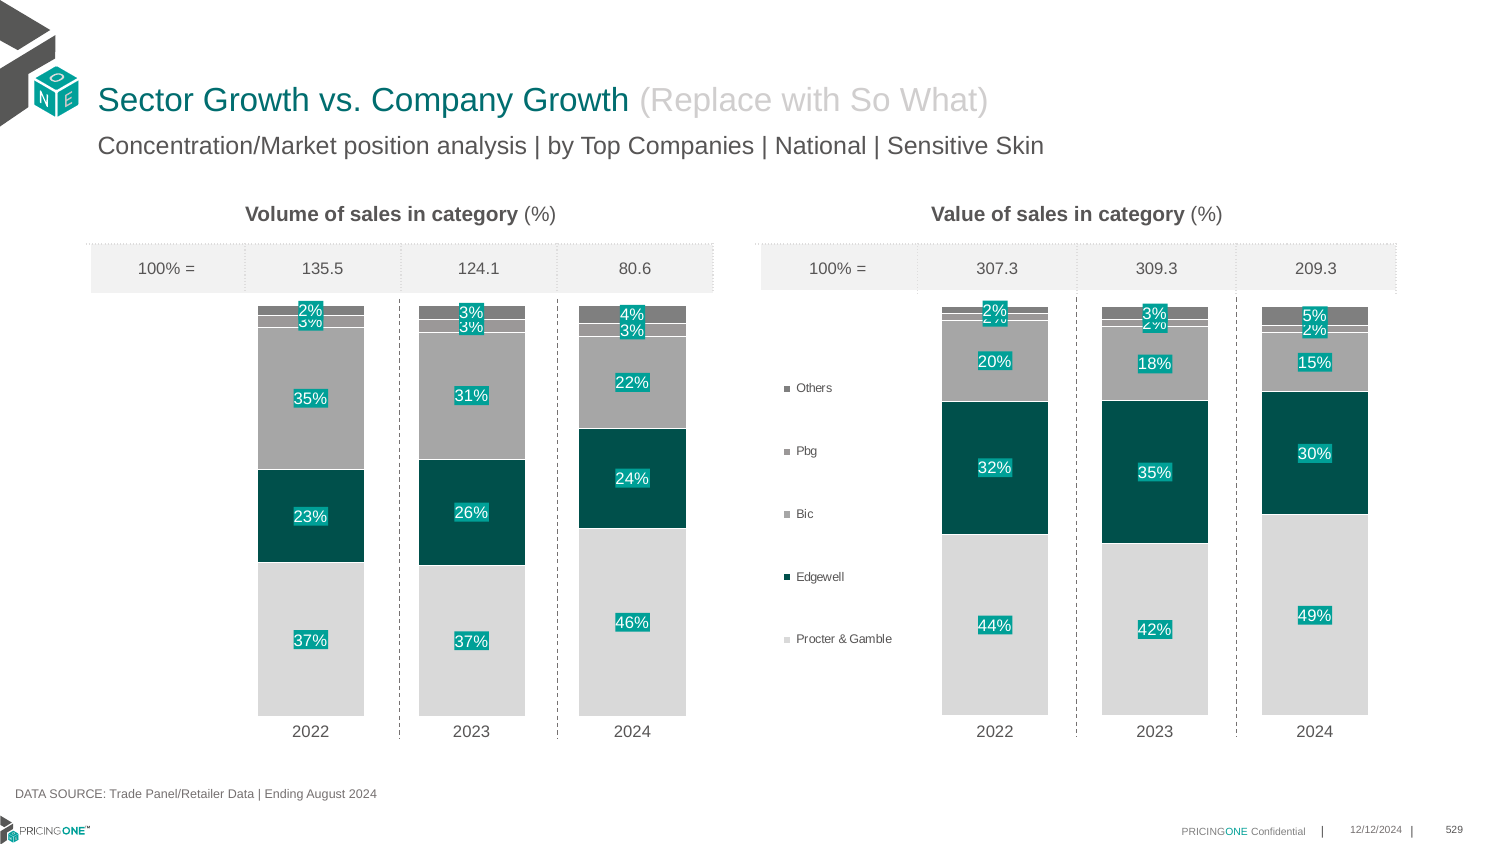

# Sector Growth vs. Company Growth (Replace with So What)
Concentration/Market position analysis | by Top Companies | National | Sensitive Skin
| Volume of sales in category (%) |  |  |  |
| --- | --- | --- | --- |
| 100% = | 135.5 | 124.1 | 80.6 |
| Value of sales in category (%) |  |  |  |
| --- | --- | --- | --- |
| 100% = | 307.3 | 309.3 | 209.3 |

### Chart

| Category | Procter & Gamble | Edgewell | Bic | Pbg | Others |
|---|---|---|---|---|---|
| 2022 | 0.3732711073003771 | 0.22770857912390466 | 0.3458448066767713 | 0.029684692502781773 | 0.02349081439616513 |
| 2023 | 0.3679875093419395 | 0.25780519056041545 | 0.3091600899095545 | 0.030890650427214474 | 0.034156559760876004 |
| 2024 | 0.4580926001782249 | 0.243032948375008 | 0.22300336651893363 | 0.03203351920263209 | 0.043837565725201366 |

### Chart

| Category | Procter & Gamble | Edgewell | Bic | Pbg | Others |
|---|---|---|---|---|---|
| 2022 | 0.4432488211207026 | 0.32460533166394956 | 0.1970722570366831 | 0.016327099049680688 | 0.018746491128984112 |
| 2023 | 0.42082384637273434 | 0.34775602553246854 | 0.18067600765777744 | 0.016855862939871985 | 0.03388825749714765 |
| 2024 | 0.4903660381229363 | 0.3001578569921712 | 0.14511580849016162 | 0.01767336496422227 | 0.04668693143050866 |
DATA SOURCE: Trade Panel/Retailer Data | Ending August 2024

12/12/2024
529